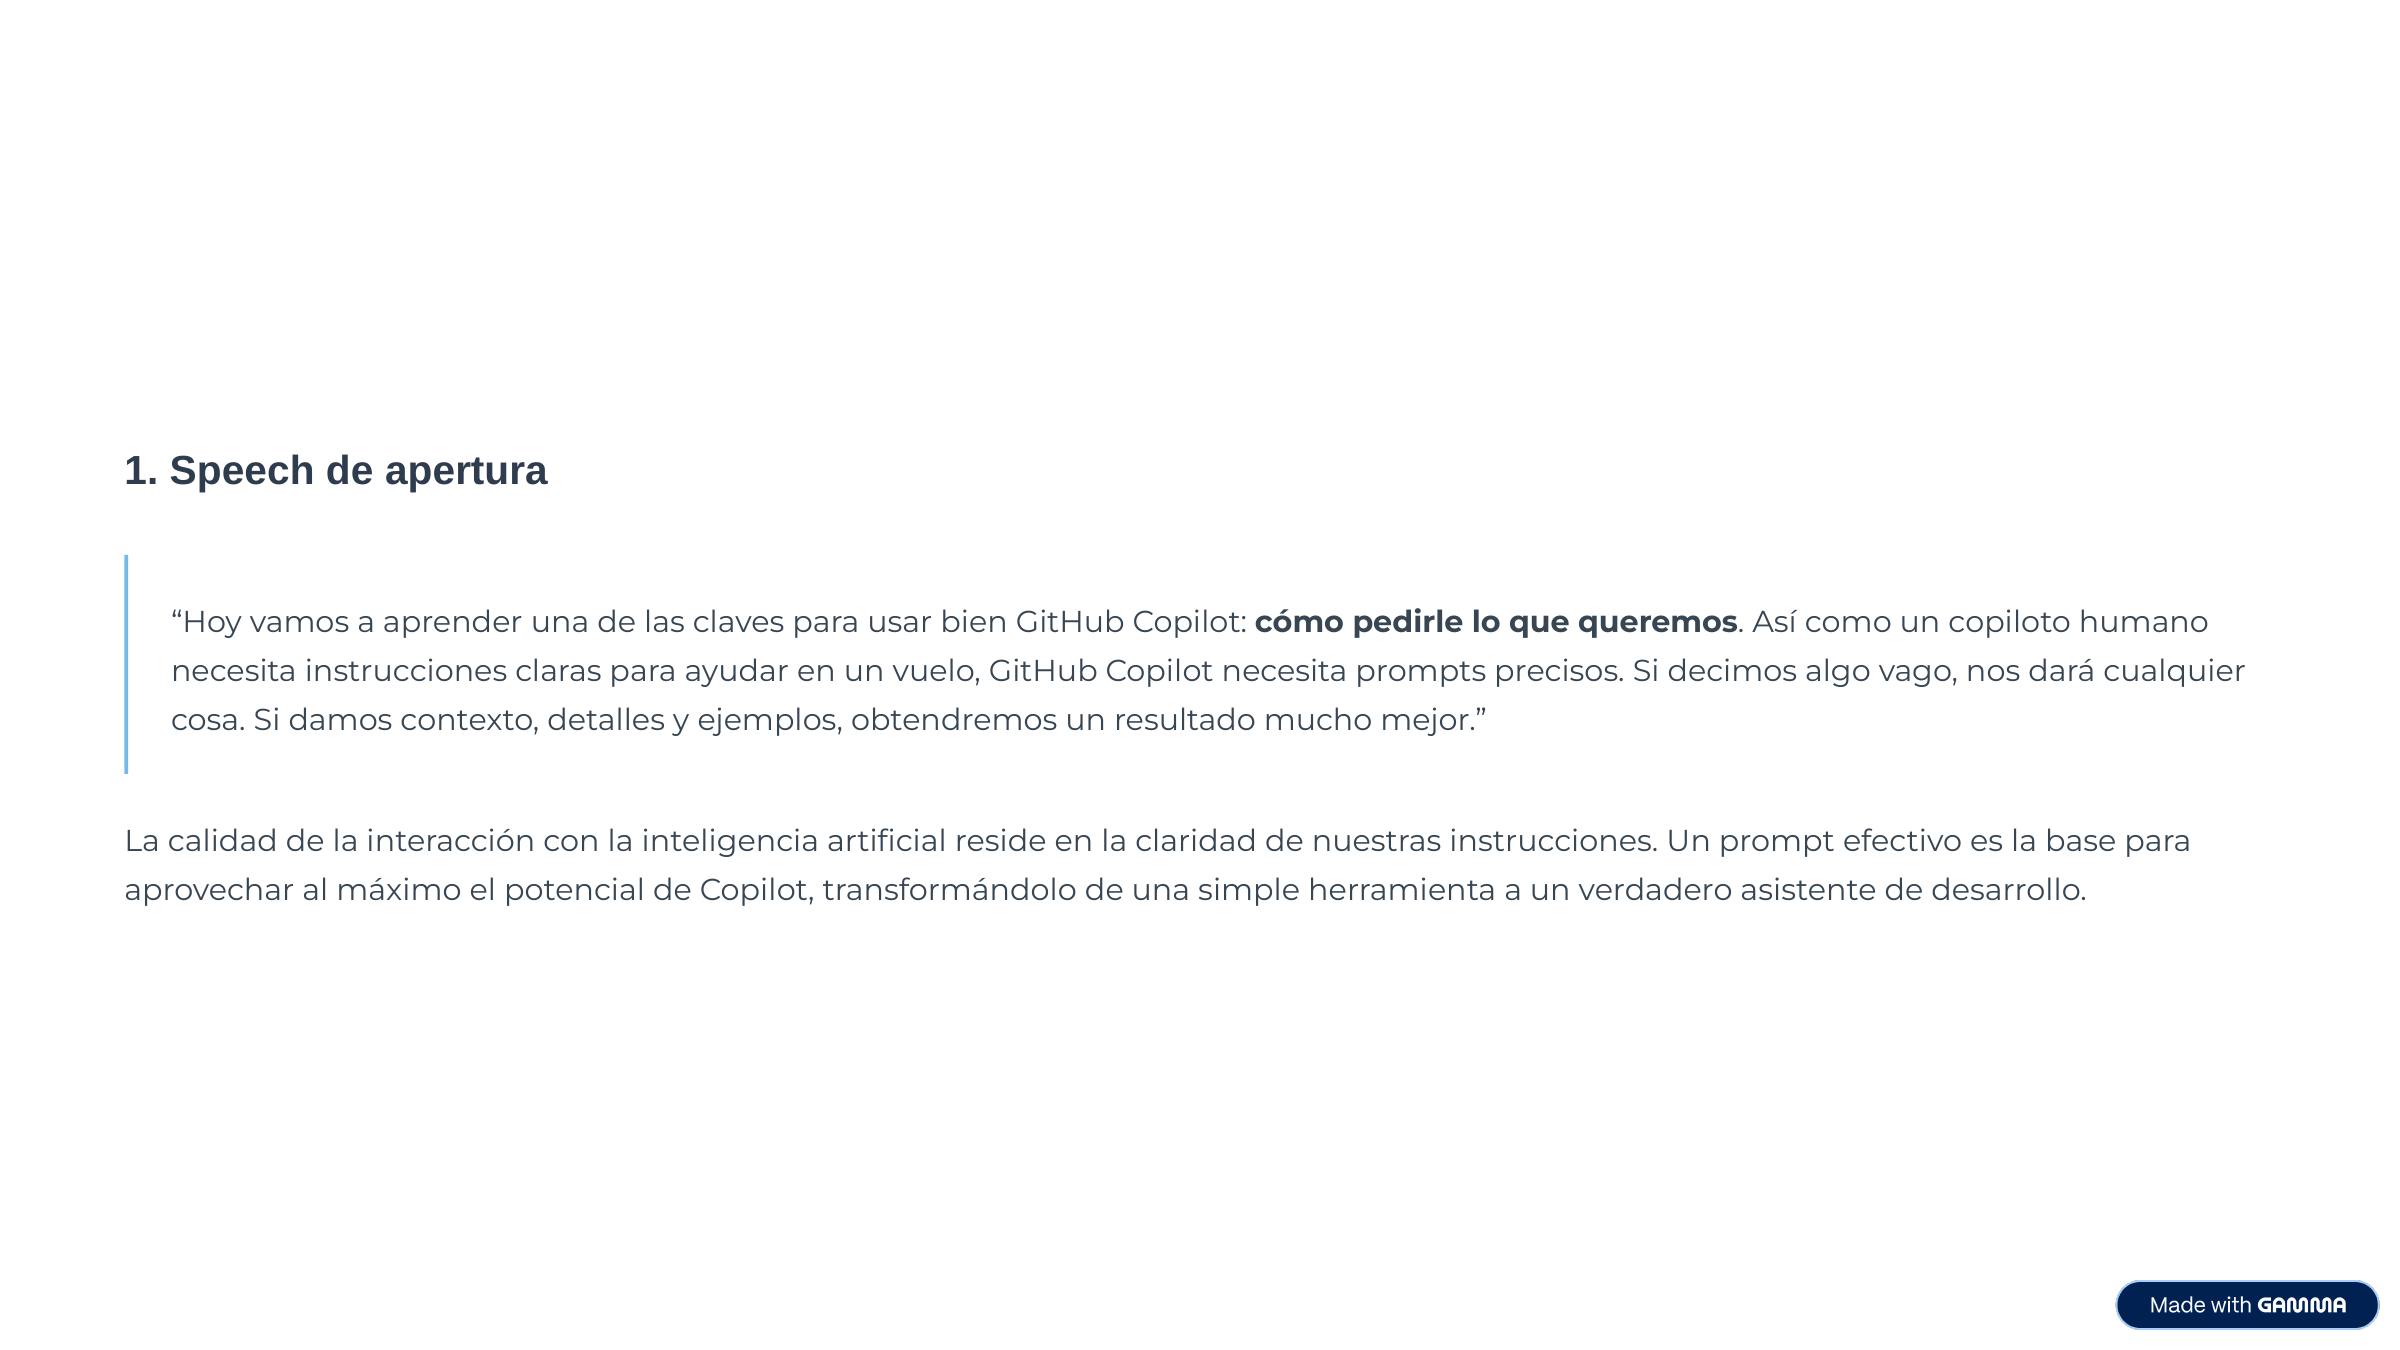

1. Speech de apertura

“Hoy vamos a aprender una de las claves para usar bien GitHub Copilot: cómo pedirle lo que queremos. Así como un copiloto humano necesita instrucciones claras para ayudar en un vuelo, GitHub Copilot necesita prompts precisos. Si decimos algo vago, nos dará cualquier cosa. Si damos contexto, detalles y ejemplos, obtendremos un resultado mucho mejor.”
La calidad de la interacción con la inteligencia artificial reside en la claridad de nuestras instrucciones. Un prompt efectivo es la base para aprovechar al máximo el potencial de Copilot, transformándolo de una simple herramienta a un verdadero asistente de desarrollo.